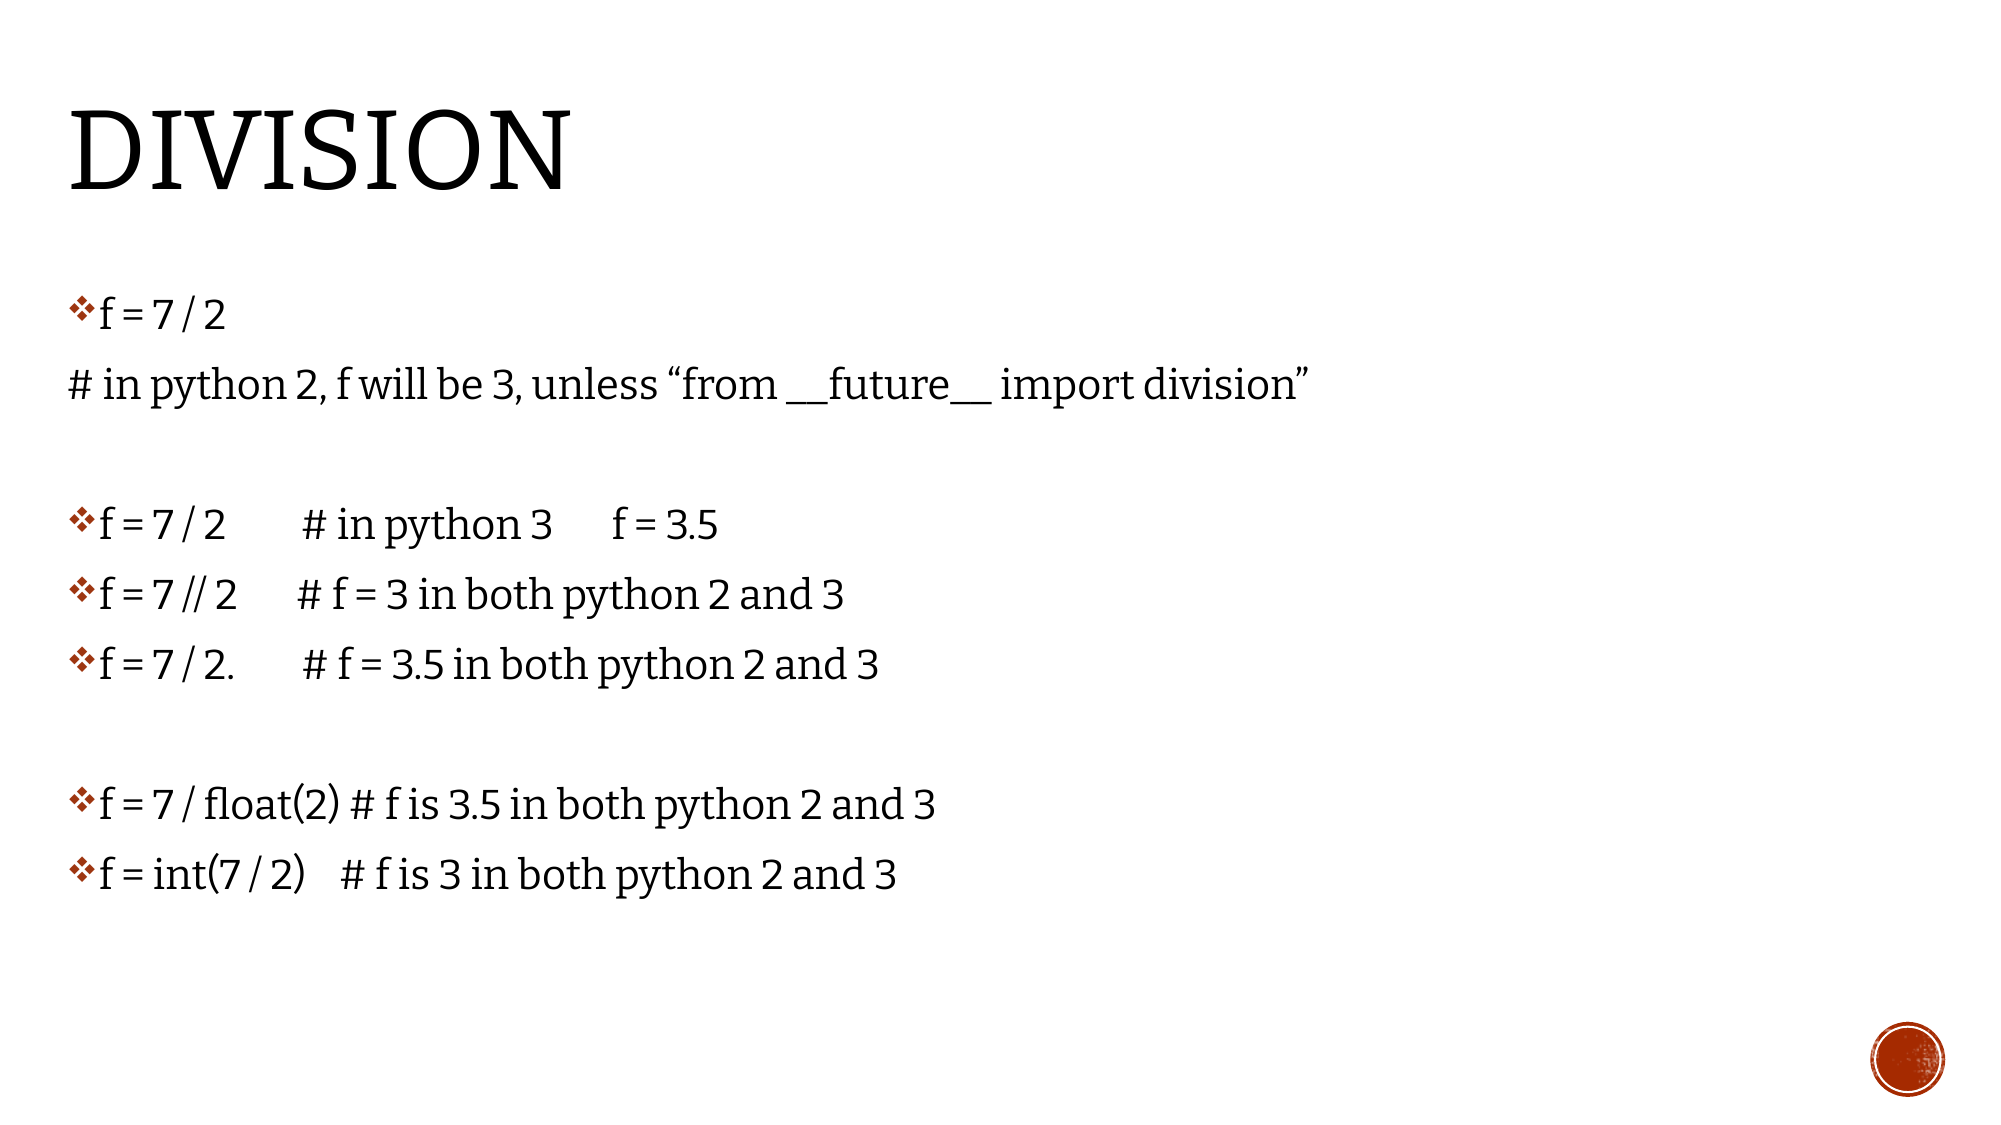

# Division
f = 7 / 2
# in python 2, f will be 3, unless “from __future__ import division”

f = 7 / 2         # in python 3       f = 3.5
f = 7 // 2       # f = 3 in both python 2 and 3
f = 7 / 2.        # f = 3.5 in both python 2 and 3

f = 7 / float(2) # f is 3.5 in both python 2 and 3
f = int(7 / 2)    # f is 3 in both python 2 and 3